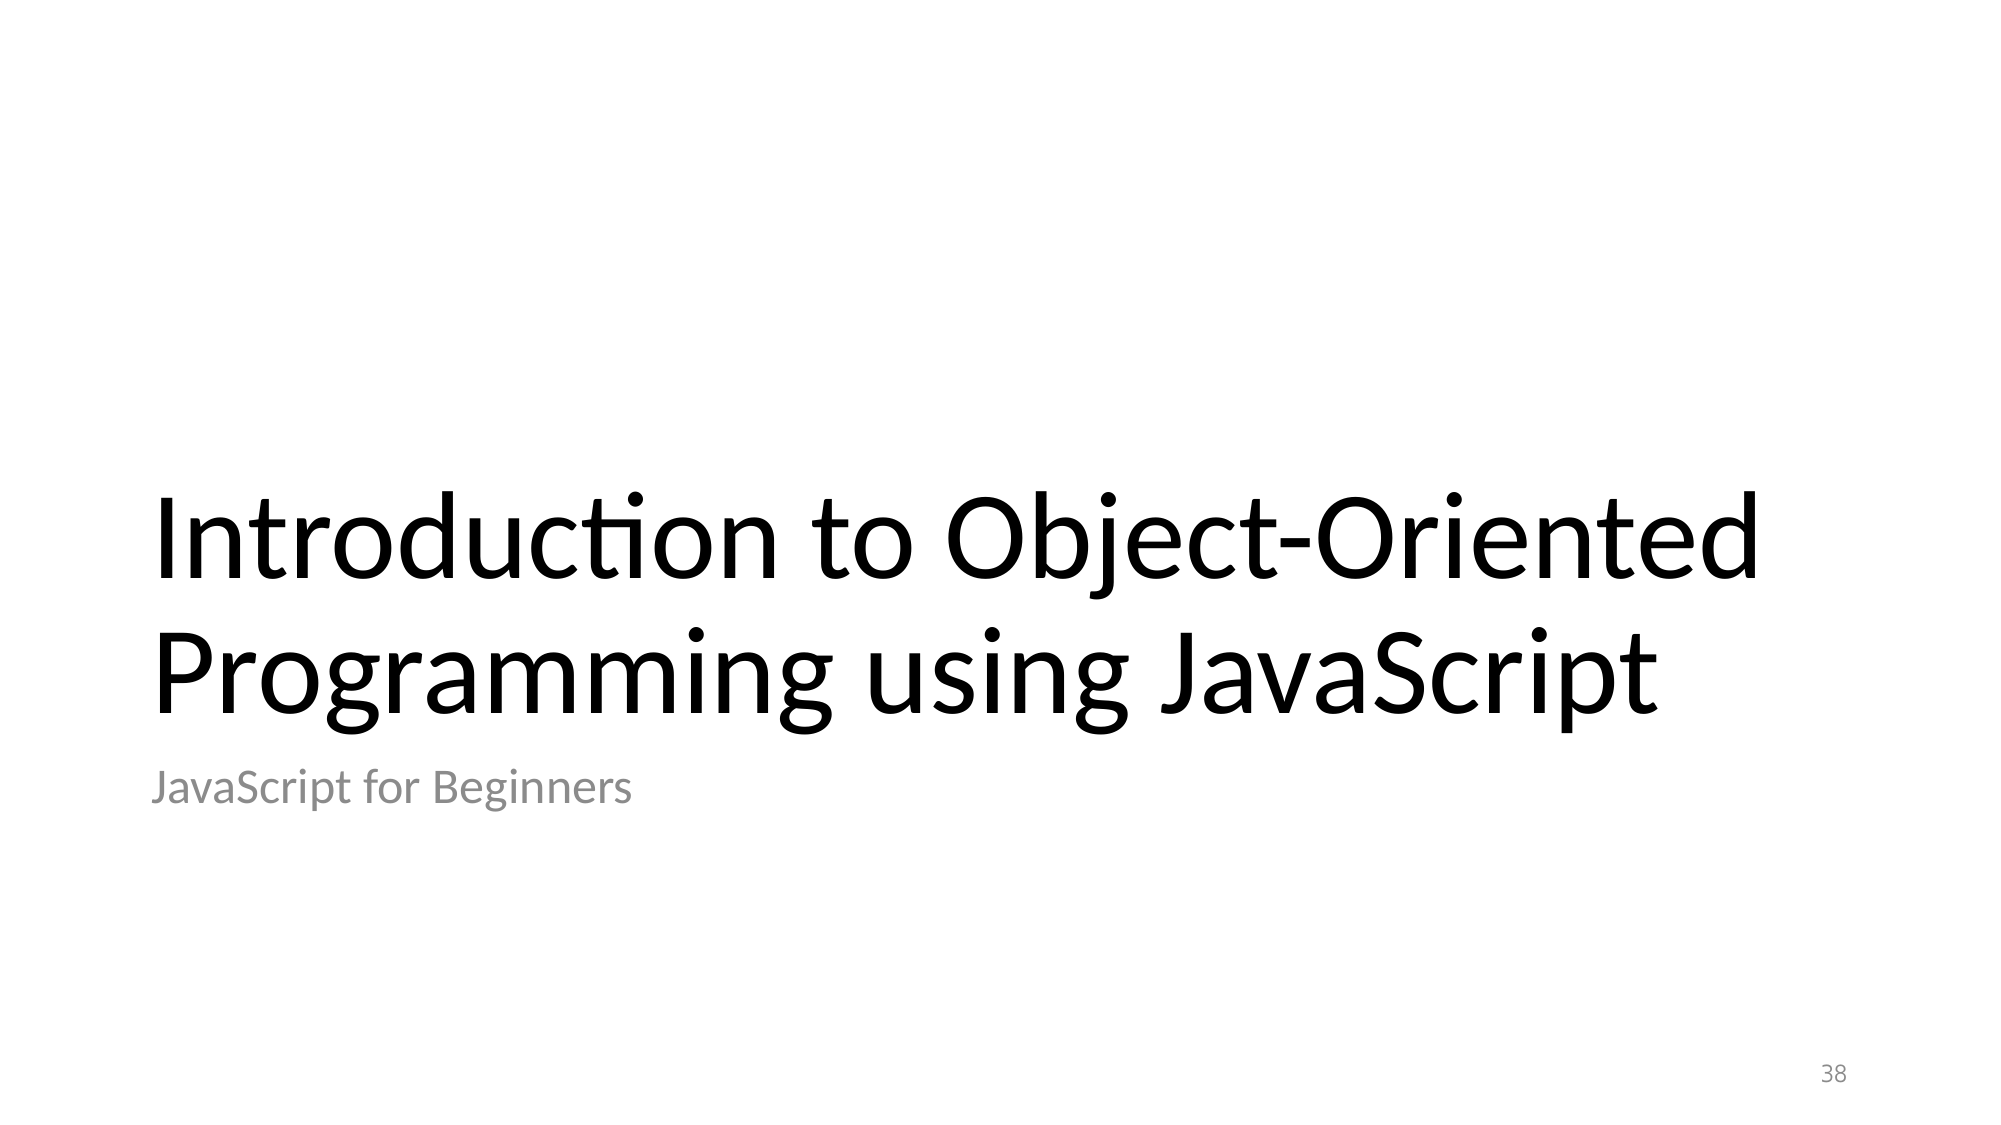

# Introduction to Object-Oriented Programming using JavaScript
JavaScript for Beginners
38